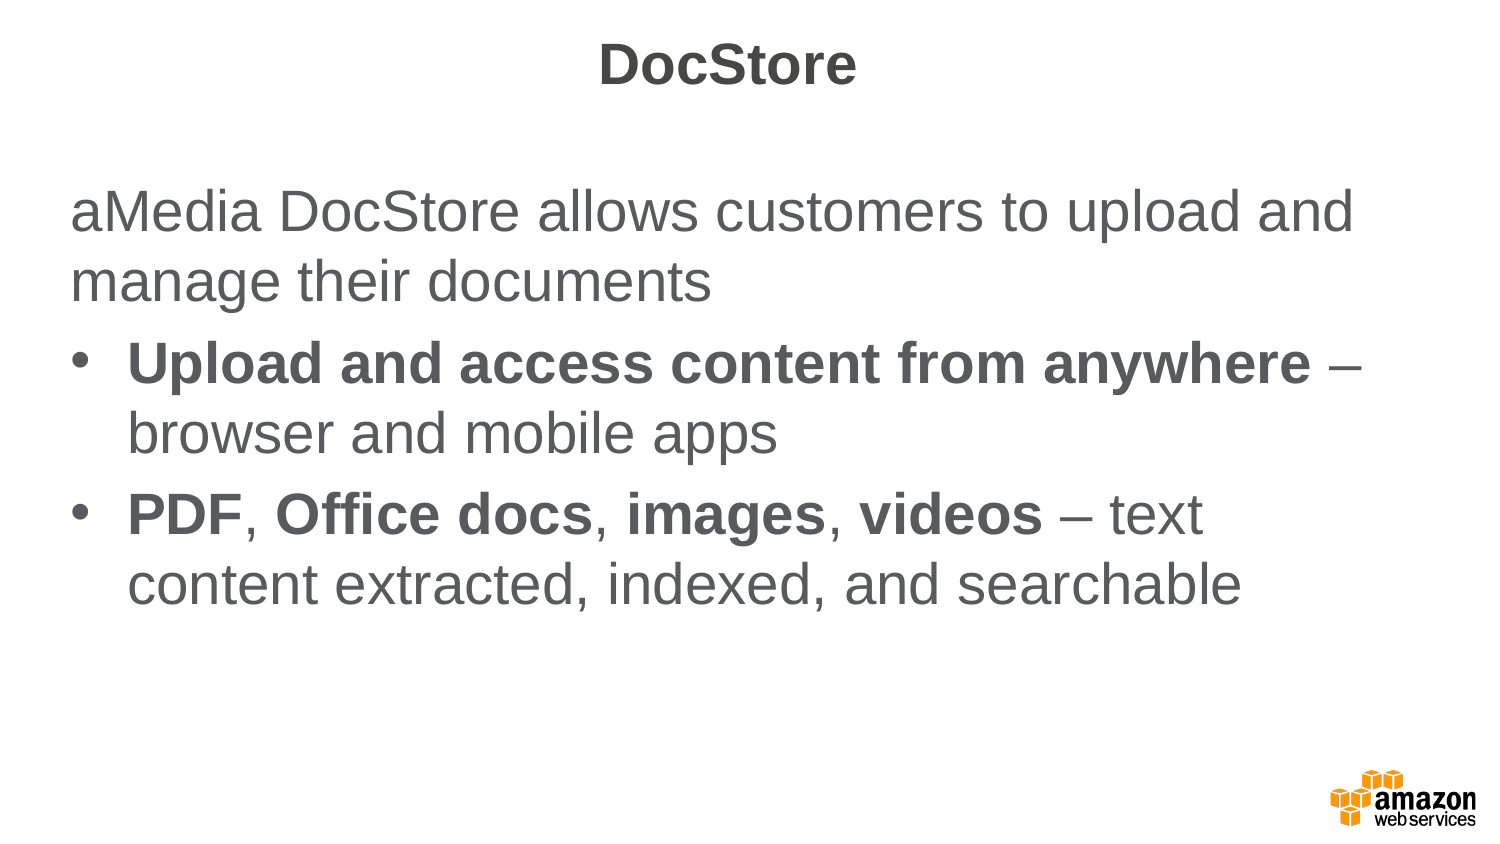

# DocStore
aMedia DocStore allows customers to upload and manage their documents
Upload and access content from anywhere – browser and mobile apps
PDF, Office docs, images, videos – text content extracted, indexed, and searchable